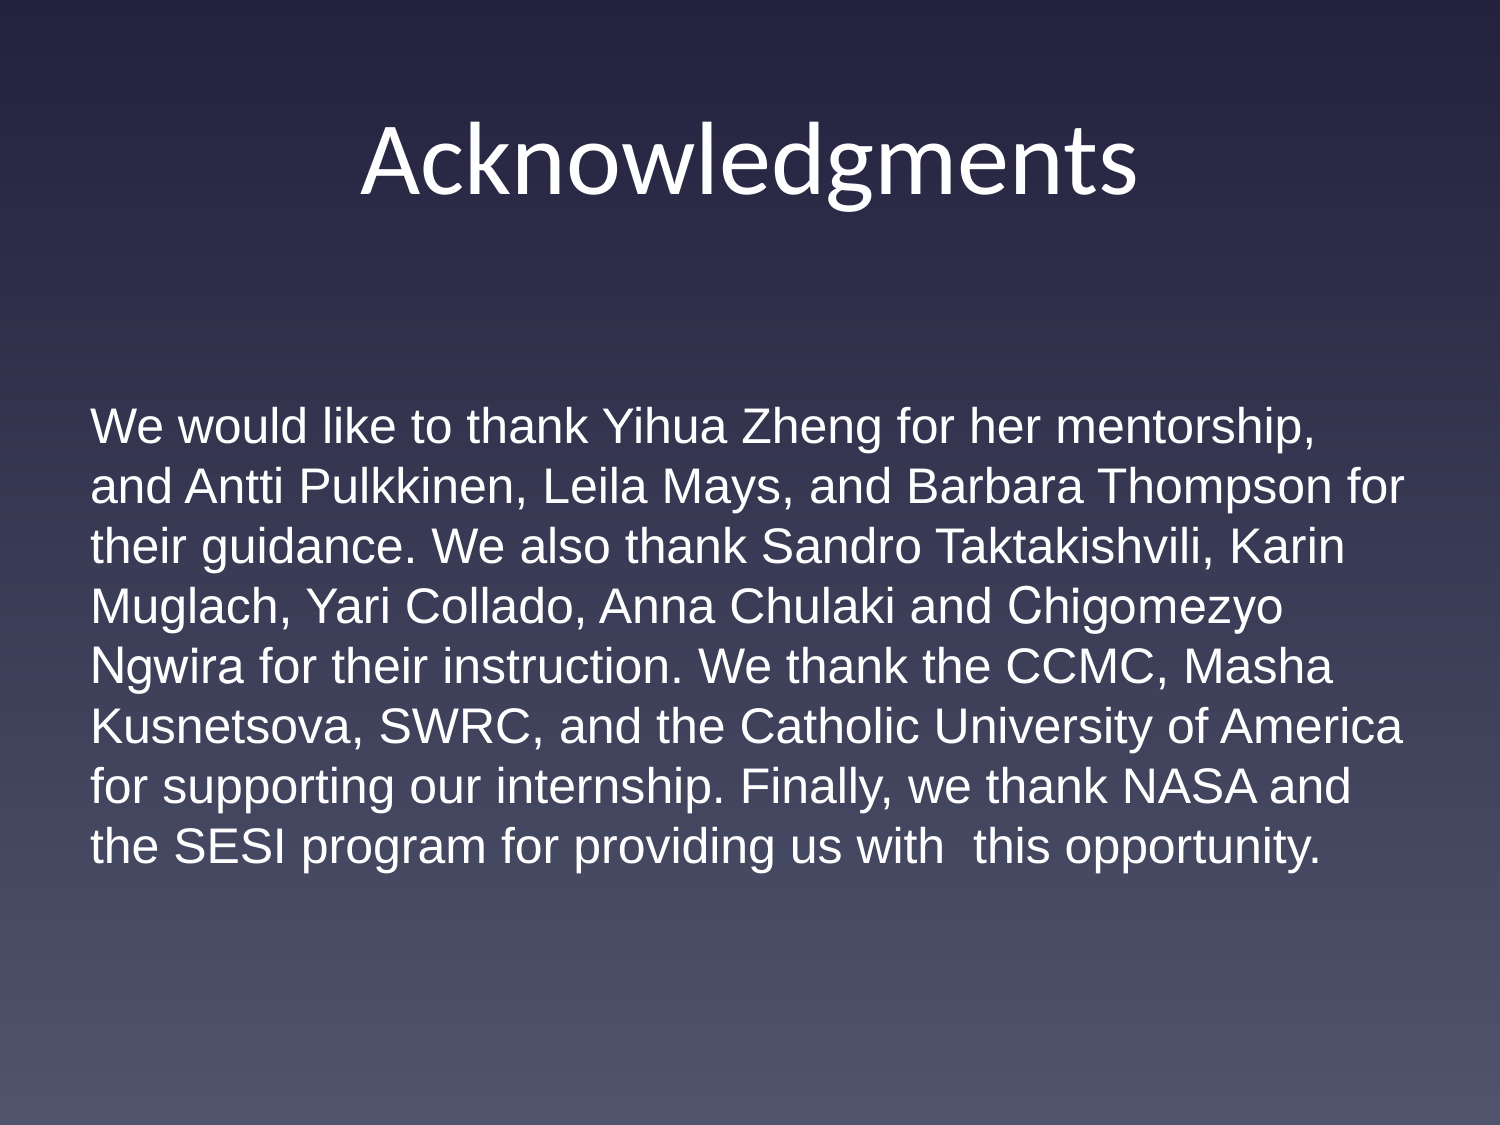

# Acknowledgments
We would like to thank Yihua Zheng for her mentorship, and Antti Pulkkinen, Leila Mays, and Barbara Thompson for their guidance. We also thank Sandro Taktakishvili, Karin Muglach, Yari Collado, Anna Chulaki and Chigomezyo Ngwira for their instruction. We thank the CCMC, Masha Kusnetsova, SWRC, and the Catholic University of America for supporting our internship. Finally, we thank NASA and the SESI program for providing us with  this opportunity.